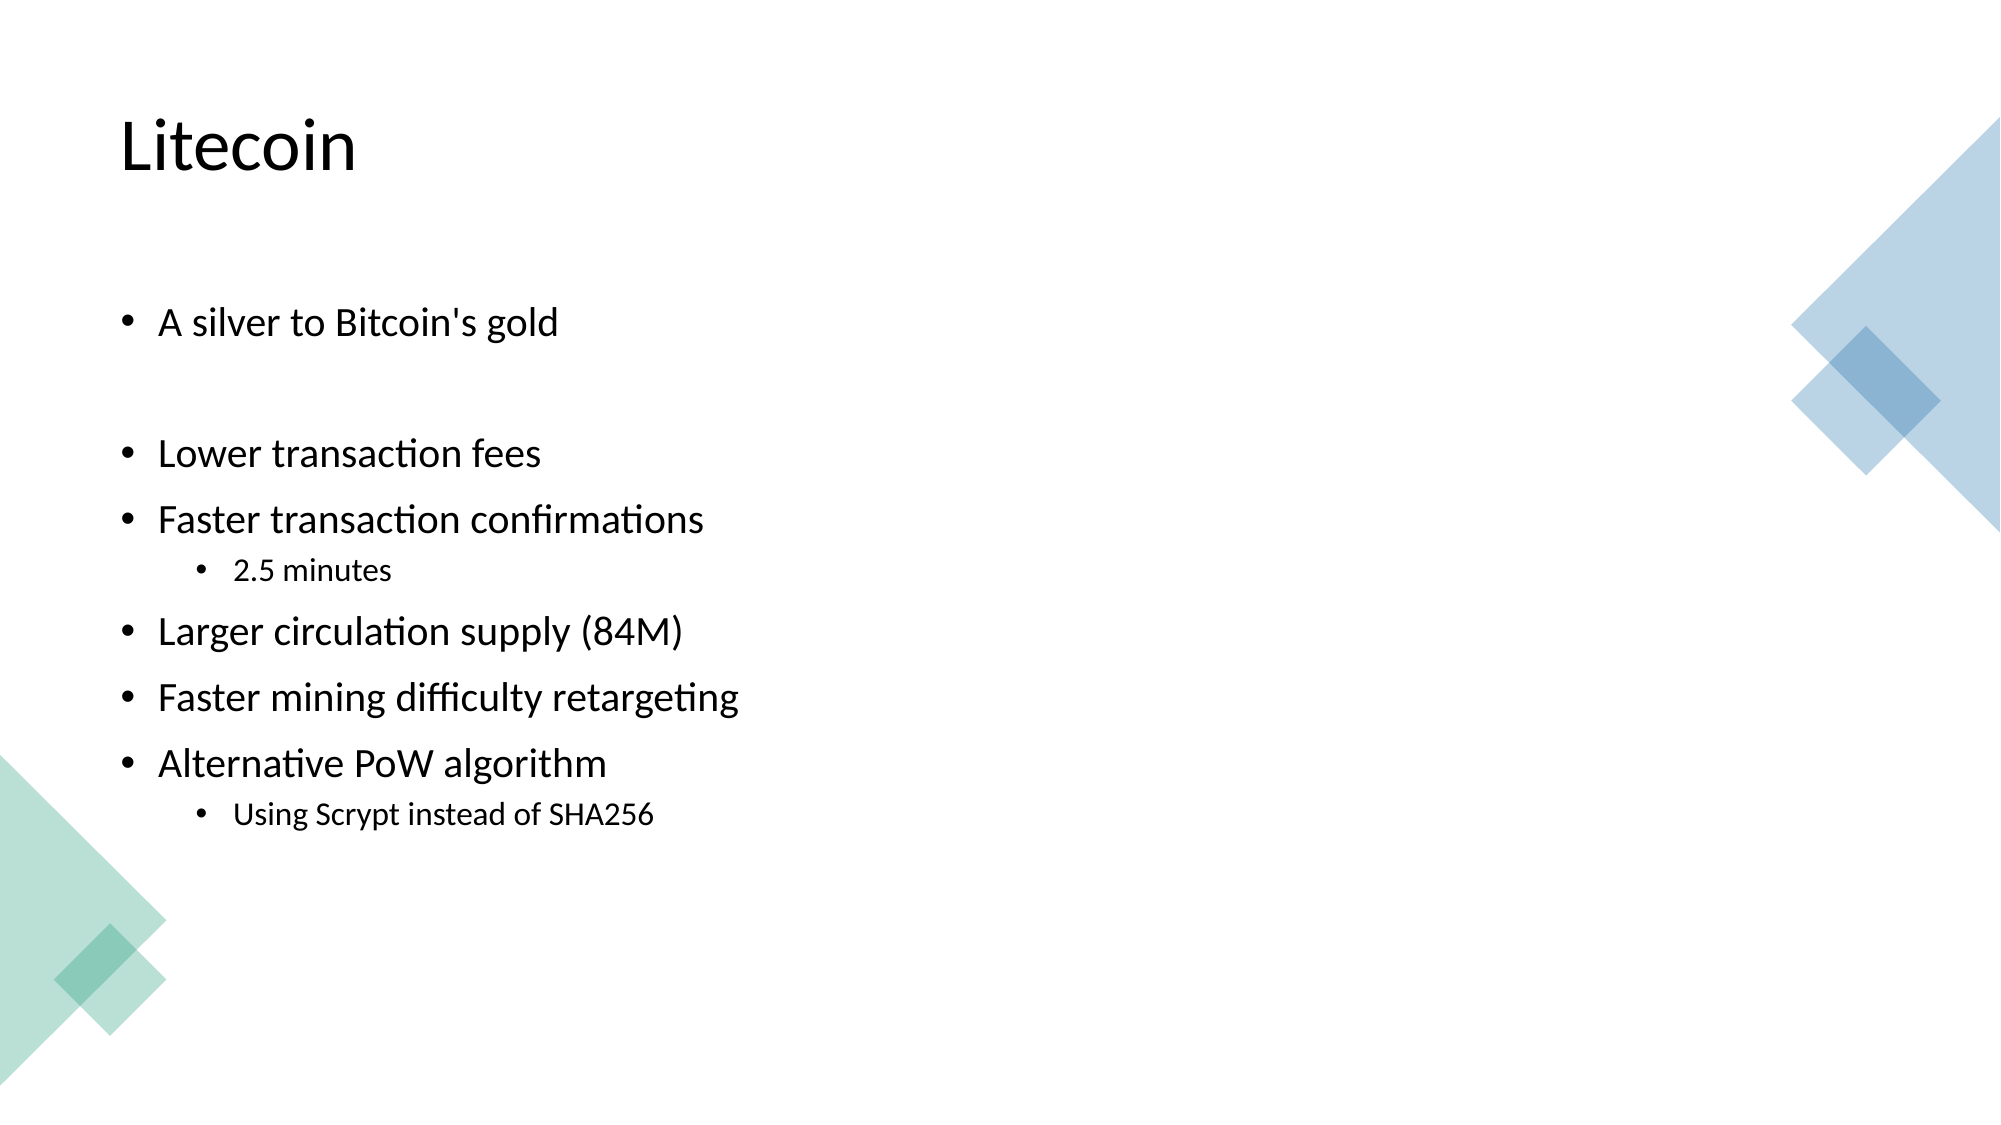

# Litecoin

A silver to Bitcoin's gold

Lower transaction fees
Faster transaction confirmations
2.5 minutes
Larger circulation supply (84M)
Faster mining difficulty retargeting
Alternative PoW algorithm
Using Scrypt instead of SHA256